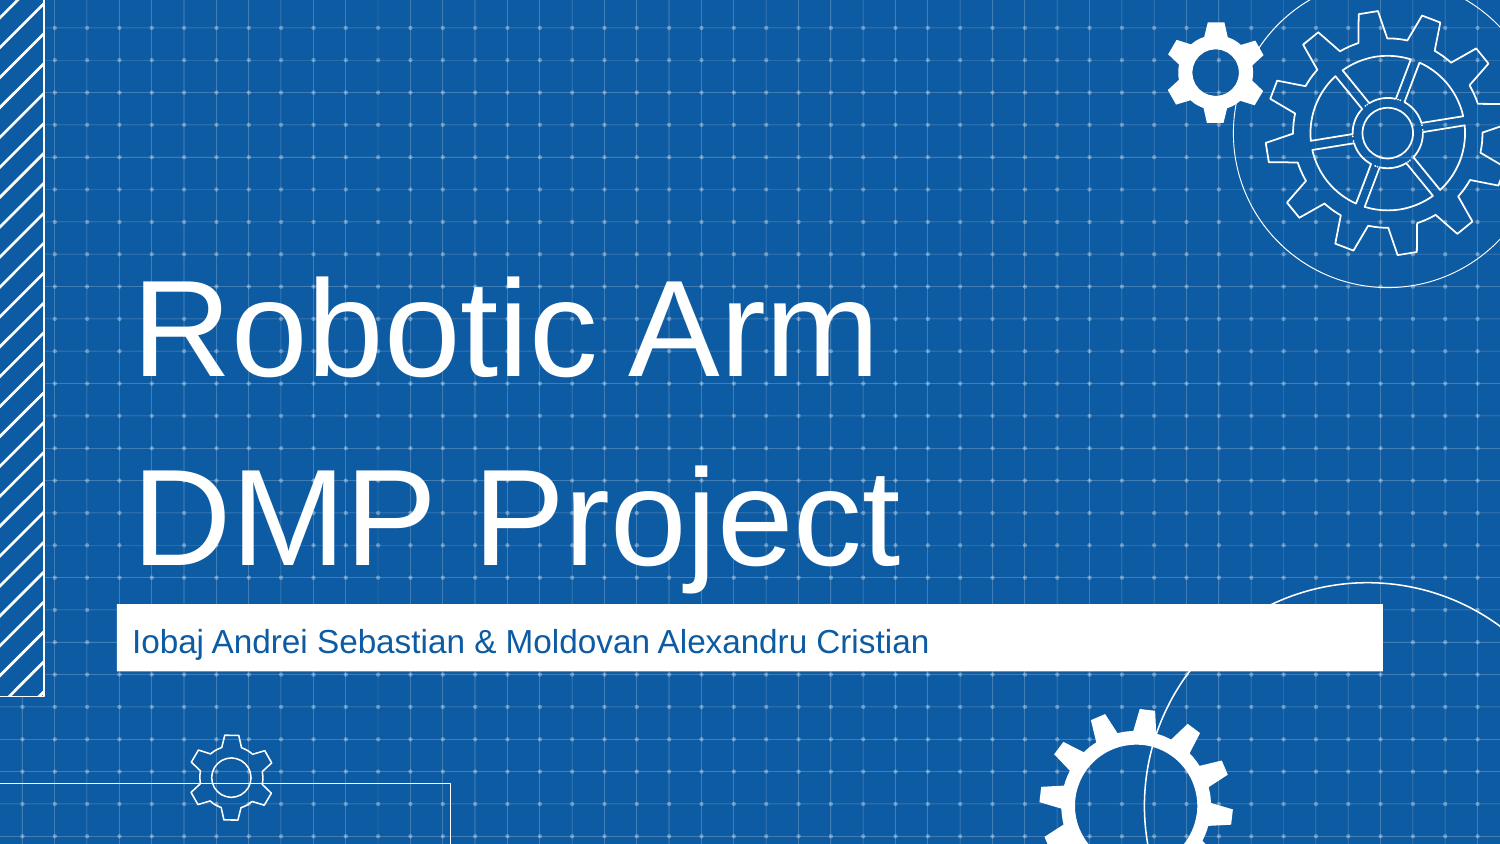

# Robotic Arm DMP Project

Iobaj Andrei Sebastian & Moldovan Alexandru Cristian